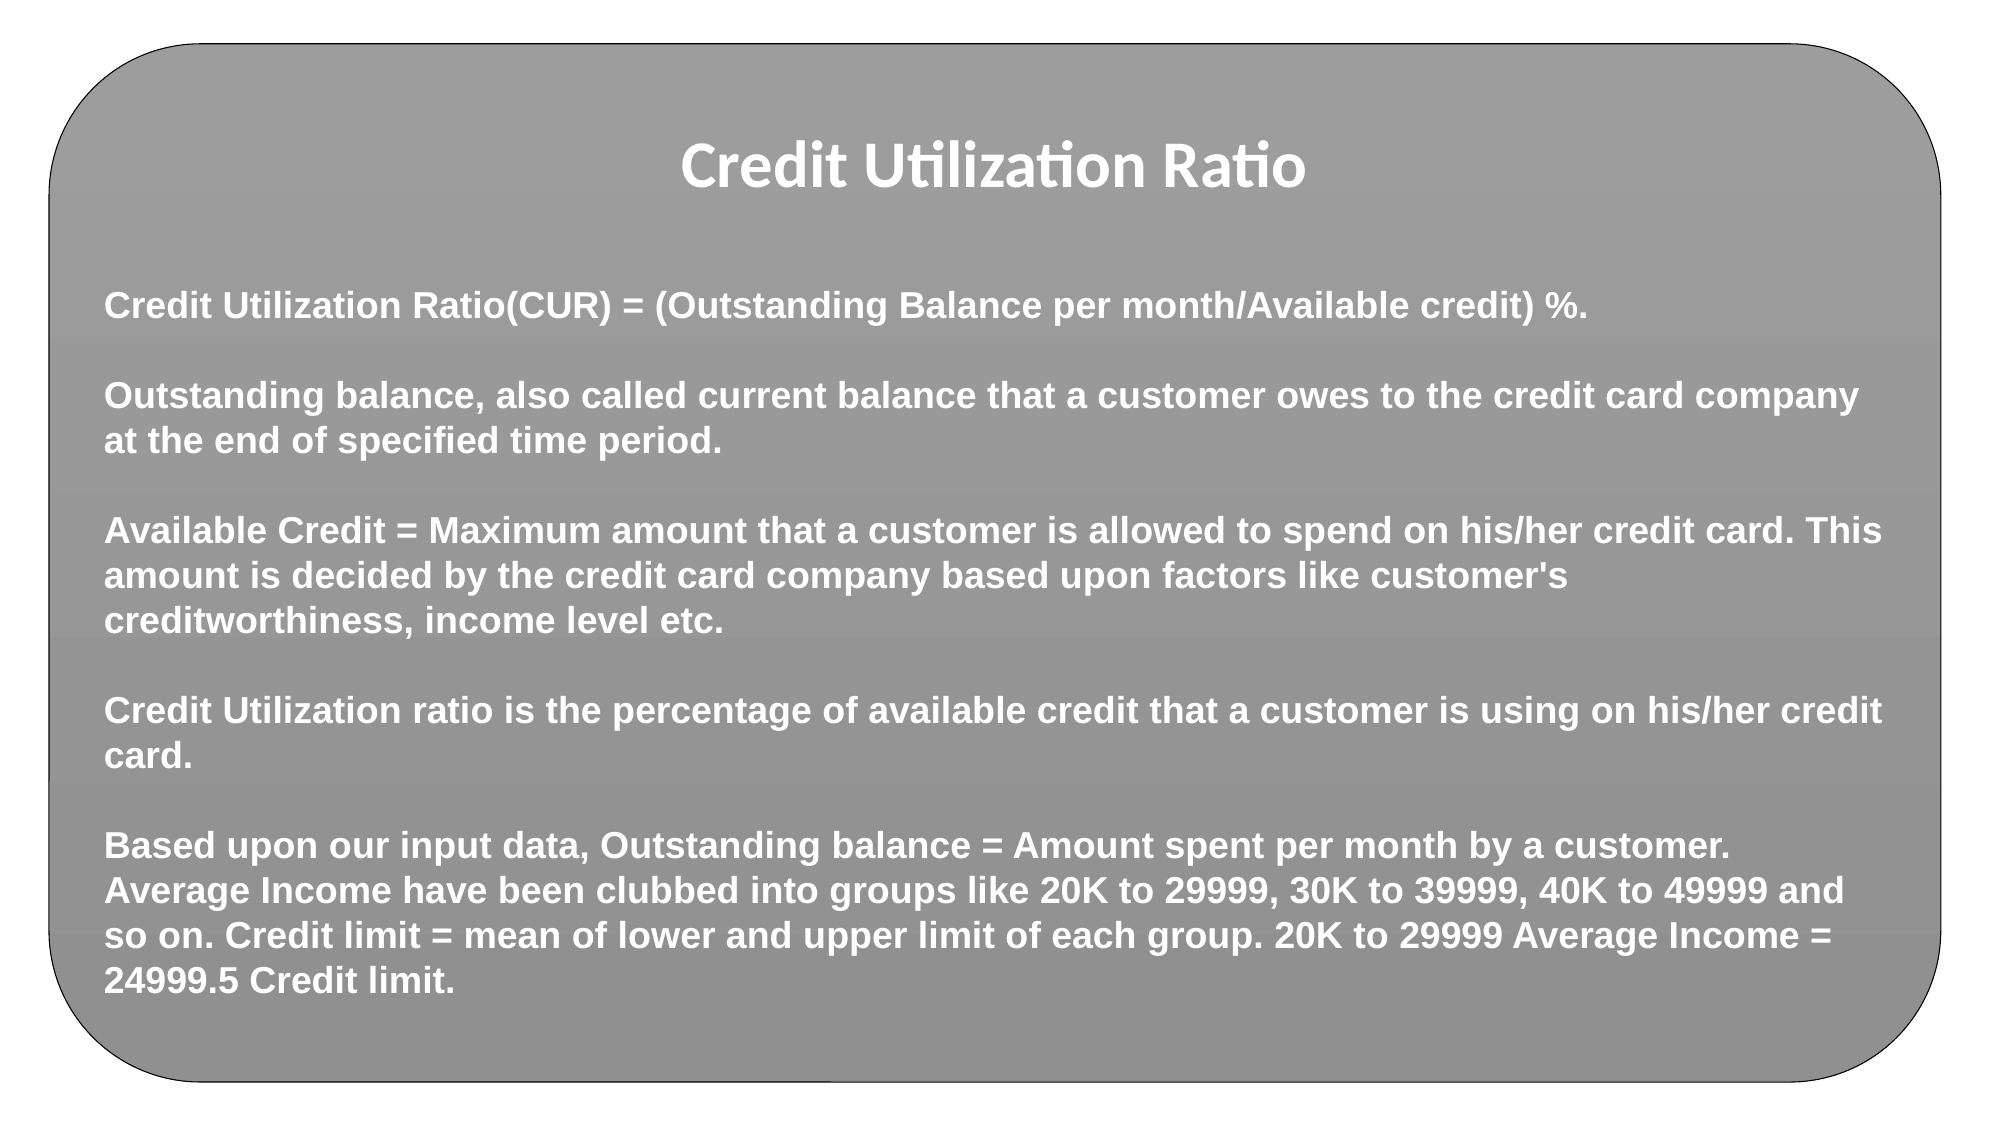

Credit Utilization Ratio

Credit Utilization Ratio(CUR) = (Outstanding Balance per month/Available credit) %.
Outstanding balance, also called current balance that a customer owes to the credit card company at the end of specified time period.

Available Credit = Maximum amount that a customer is allowed to spend on his/her credit card. This amount is decided by the credit card company based upon factors like customer's creditworthiness, income level etc.

Credit Utilization ratio is the percentage of available credit that a customer is using on his/her credit card.
Based upon our input data, Outstanding balance = Amount spent per month by a customer.
Average Income have been clubbed into groups like 20K to 29999, 30K to 39999, 40K to 49999 and so on. Credit limit = mean of lower and upper limit of each group. 20K to 29999 Average Income = 24999.5 Credit limit.